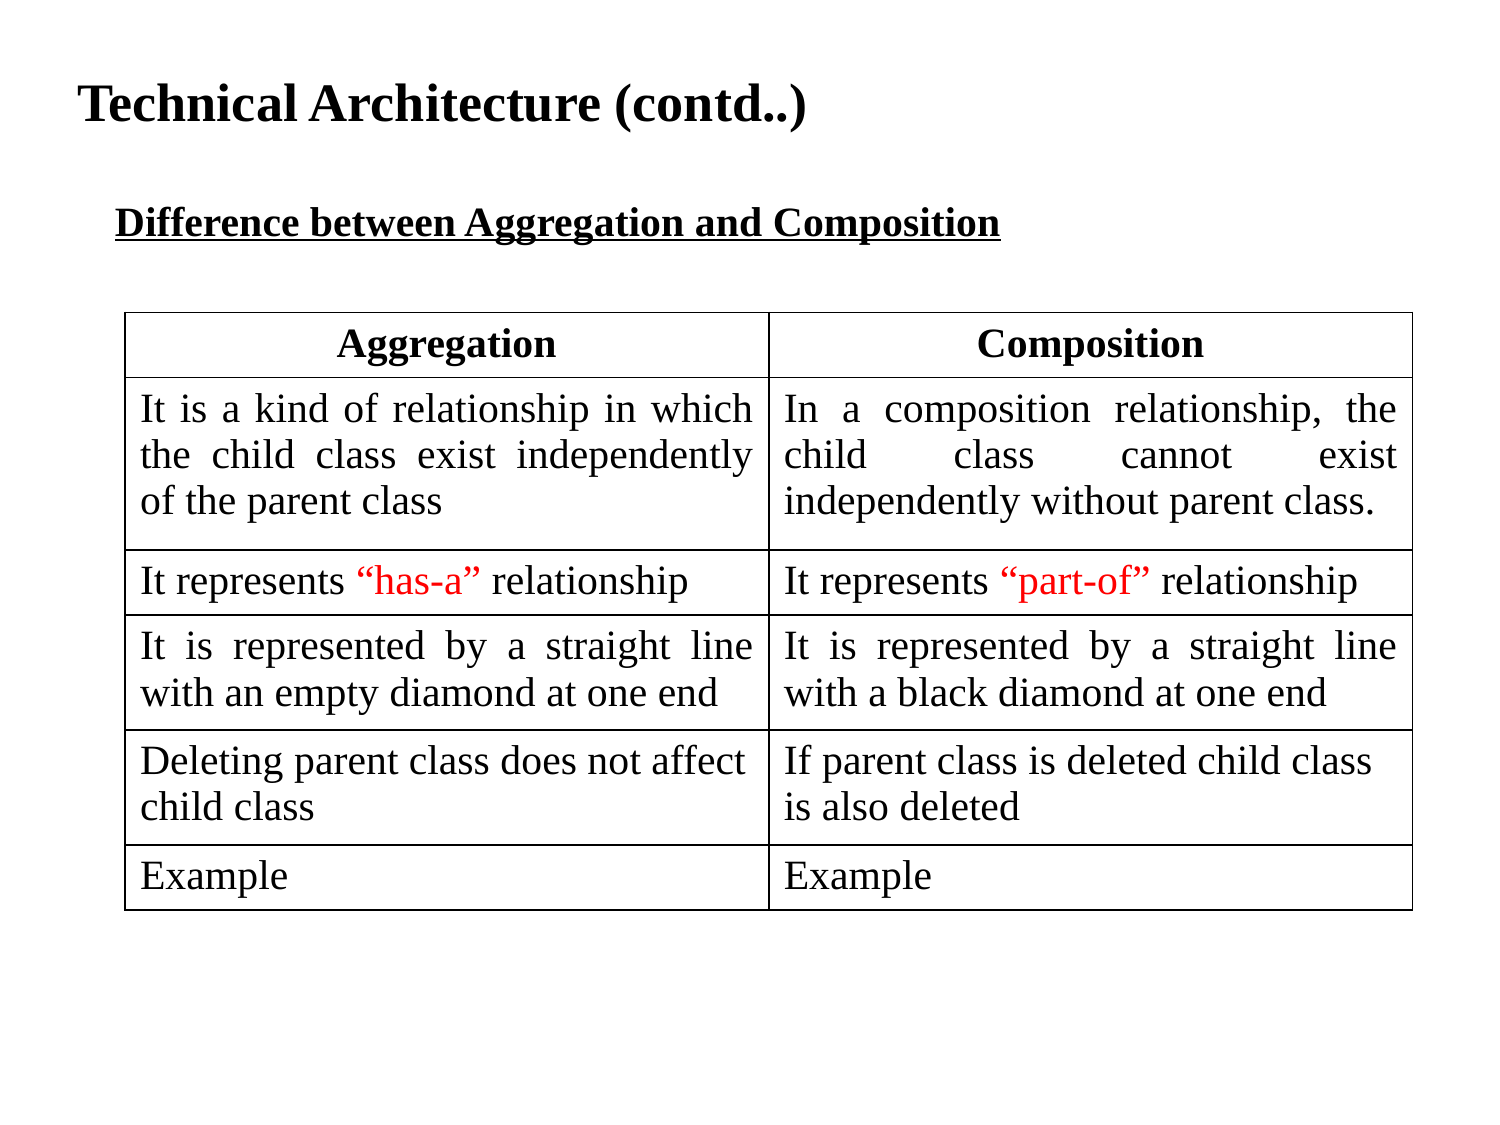

# Technical Architecture (contd..)
Difference between Aggregation and Composition

| Aggregation | Composition |
| --- | --- |
| It is a kind of relationship in which the child class exist independently of the parent class | In a composition relationship, the child class cannot exist independently without parent class. |
| It represents “has-a” relationship | It represents “part-of” relationship |
| It is represented by a straight line with an empty diamond at one end | It is represented by a straight line with a black diamond at one end |
| Deleting parent class does not affect child class | If parent class is deleted child class is also deleted |
| Example | Example |